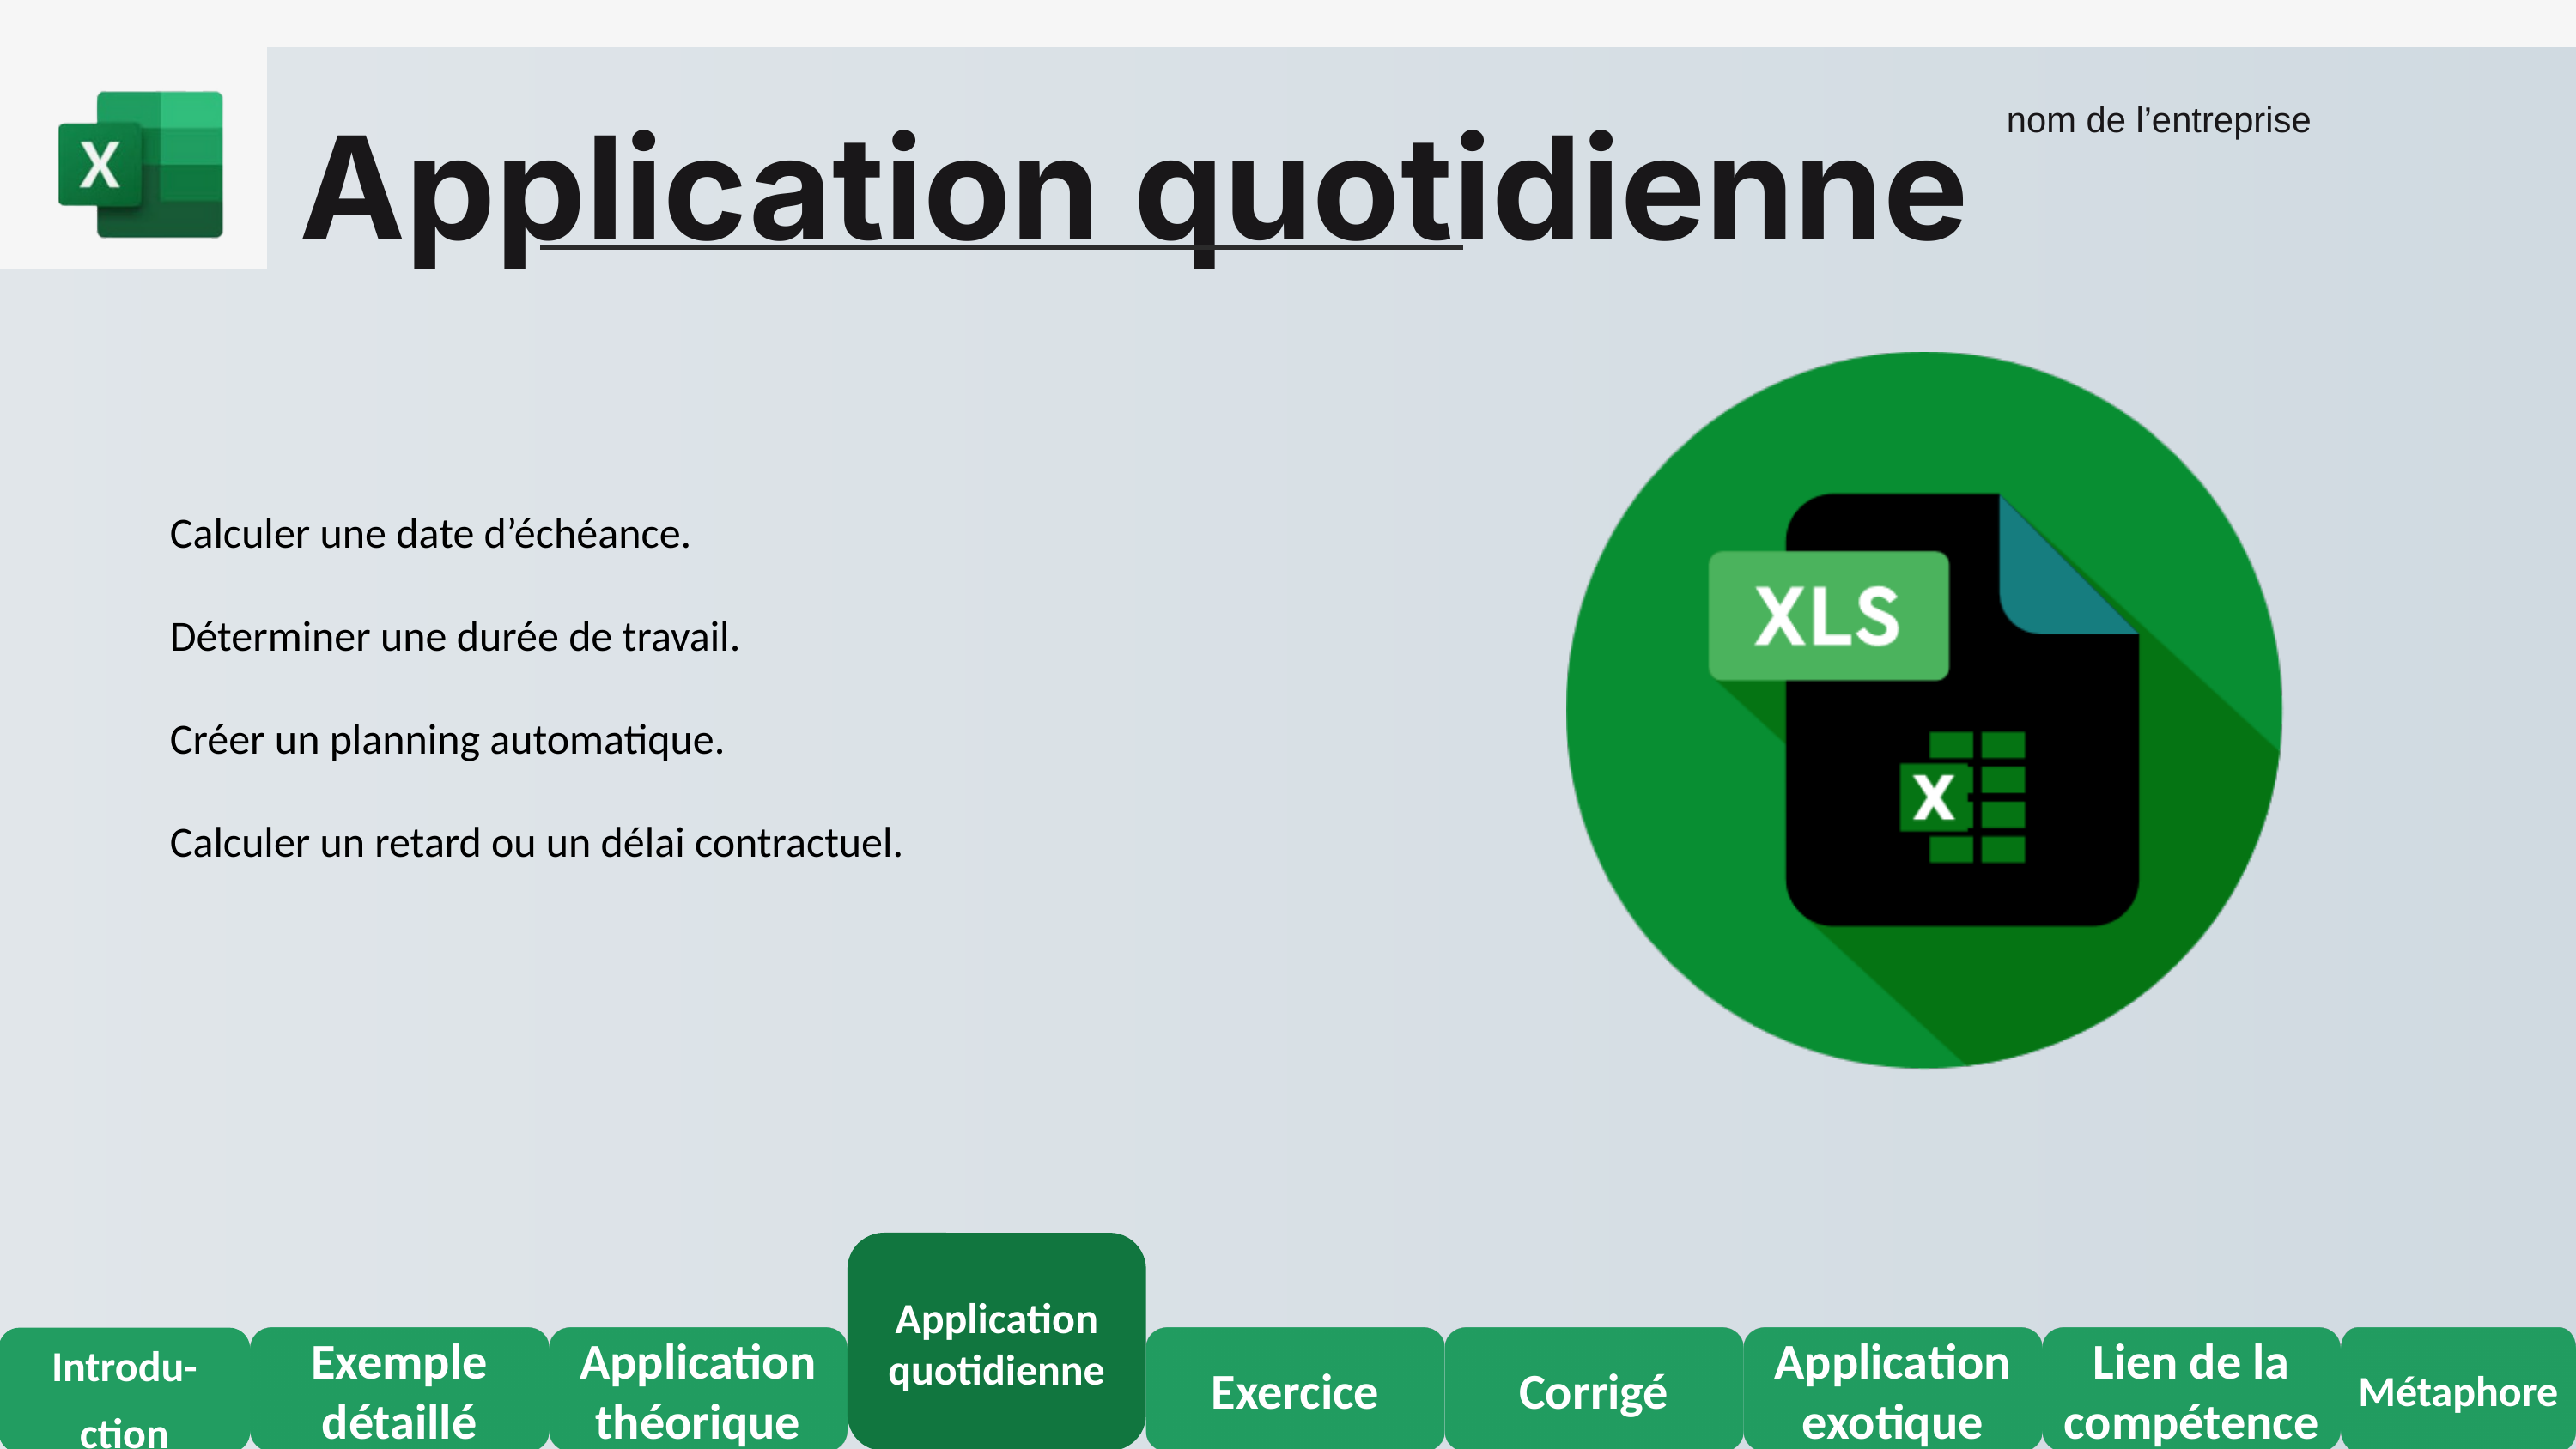

Application quotidienne
nom de l’entreprise

Calculer une date d’échéance.

Déterminer une durée de travail.

Créer un planning automatique.

Calculer un retard ou un délai contractuel.
Application quotidienne
Introdu-
ction
Exemple détaillé
Application théorique
Exercice
Corrigé
Application exotique
Lien de la compétence
Métaphore